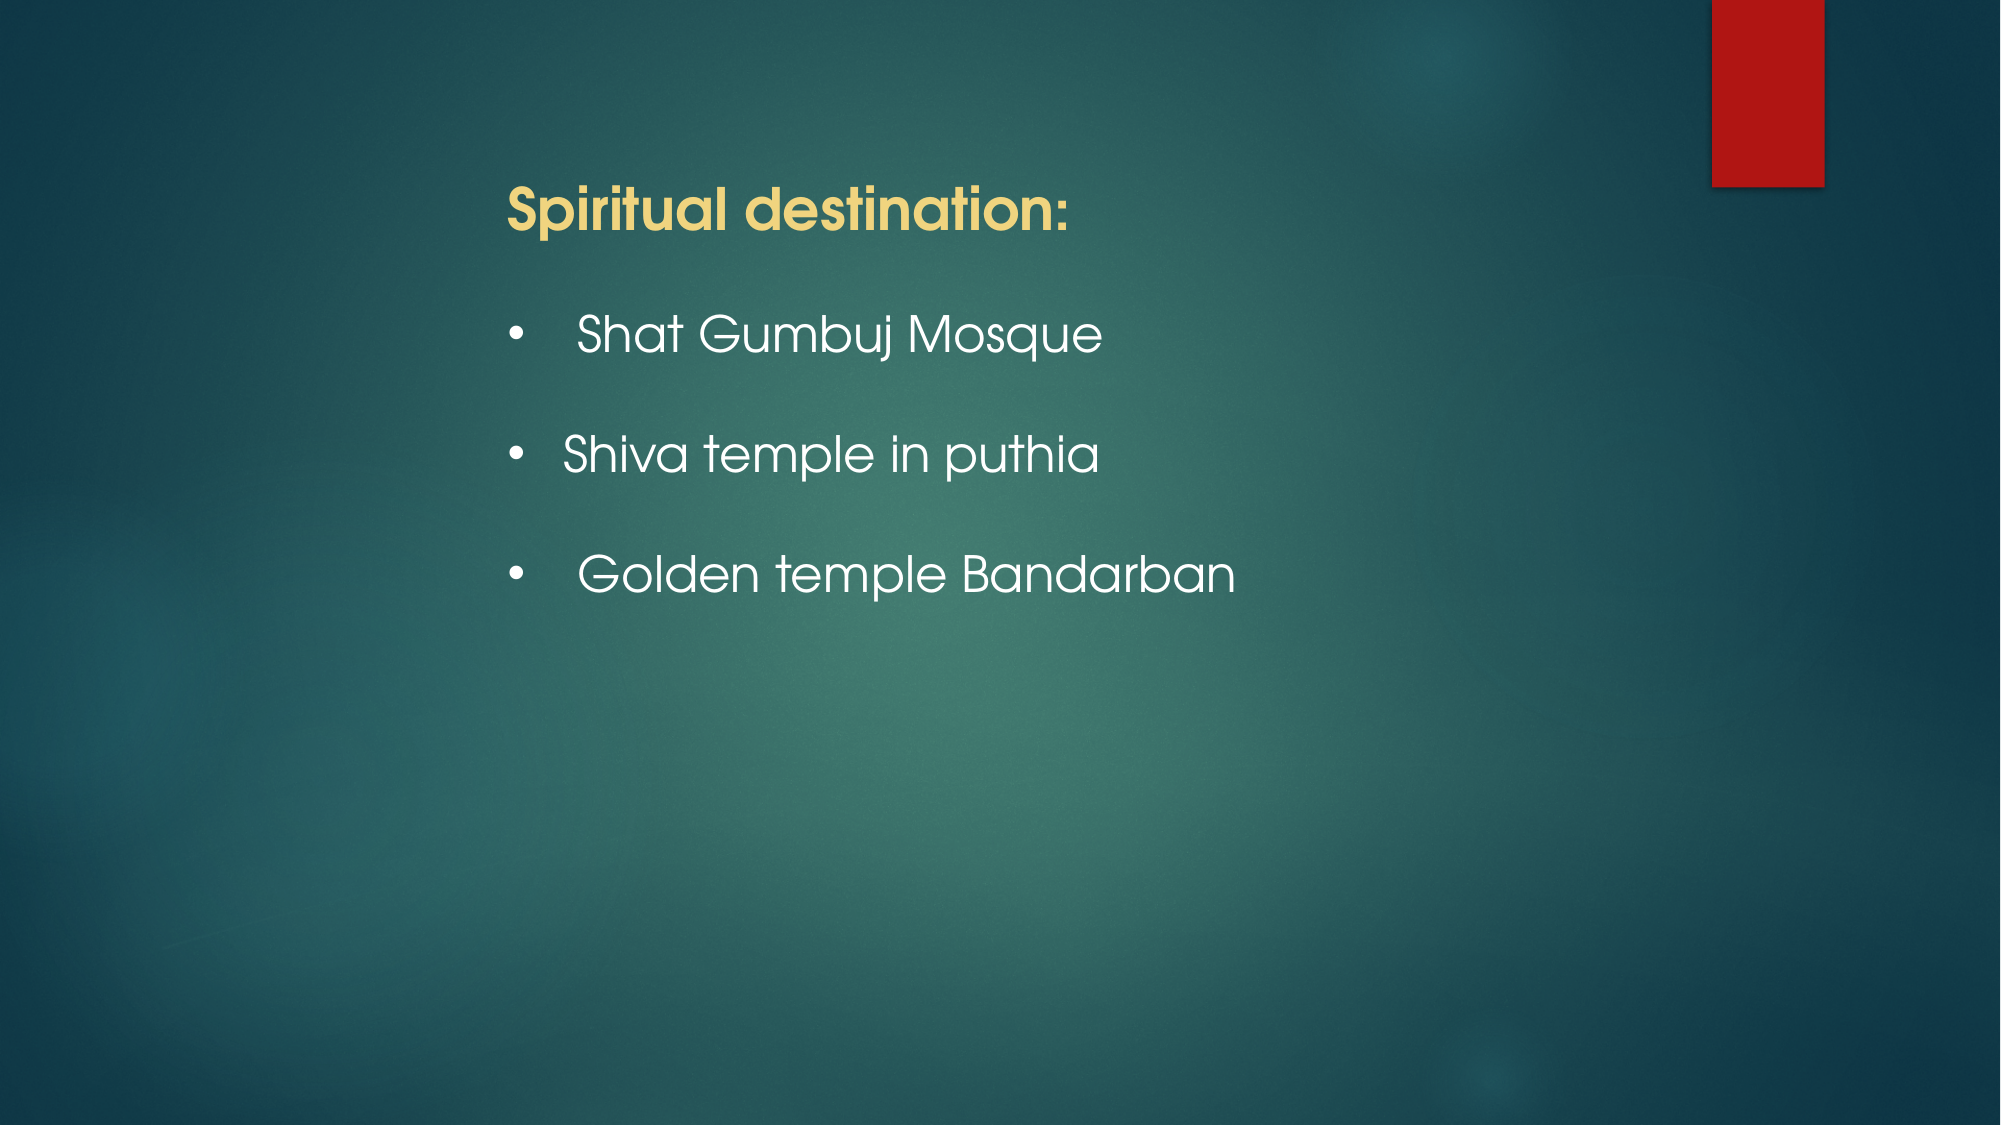

Spiritual destination:

 Shat Gumbuj Mosque

Shiva temple in puthia

 Golden temple Bandarban